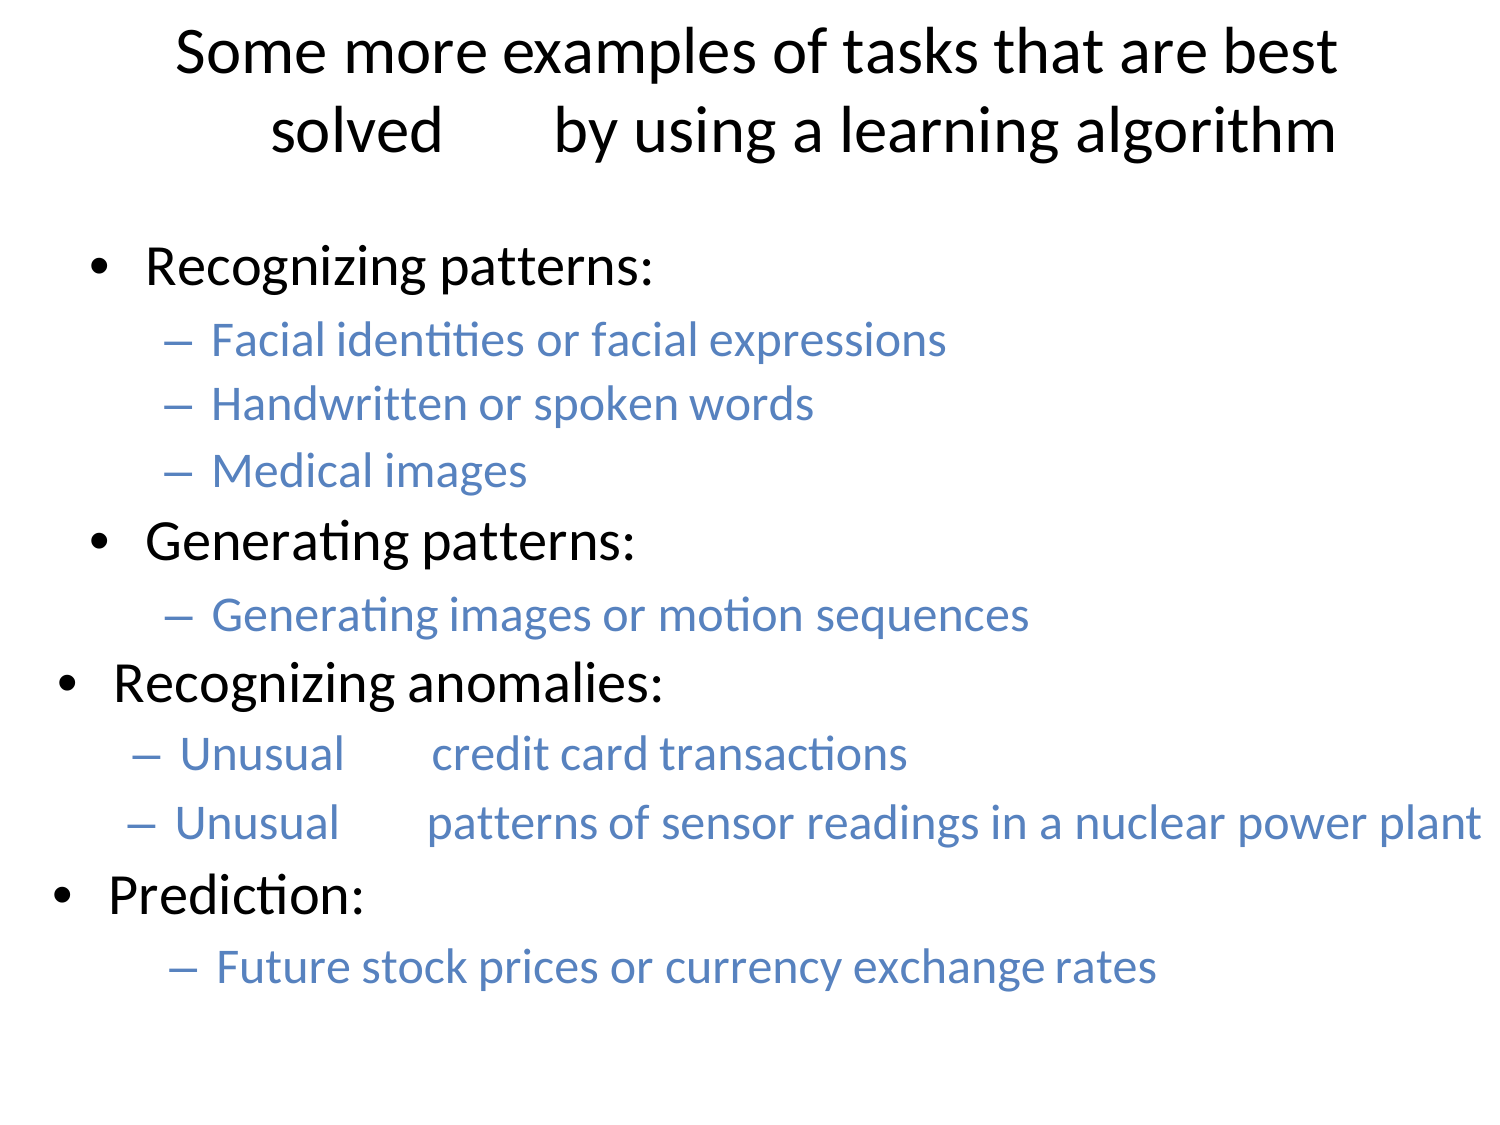

Some	more	examples	of	tasks	that	are	best
solved	by	using	a	learning	algorithm
•Recognizing	patterns:
–Facial	identities	or	facial	expressions
–Handwritten	or	spoken	words
–Medical	images
•Generating	patterns:
–Generating	images	or	motion	sequences
•Recognizing	anomalies:
–Unusual	credit	card	transactions
–Unusual	patterns	of	sensor	readings	in	a	nuclear	power	plant
•Prediction:
–Future	stock	prices	or	currency	exchange	rates